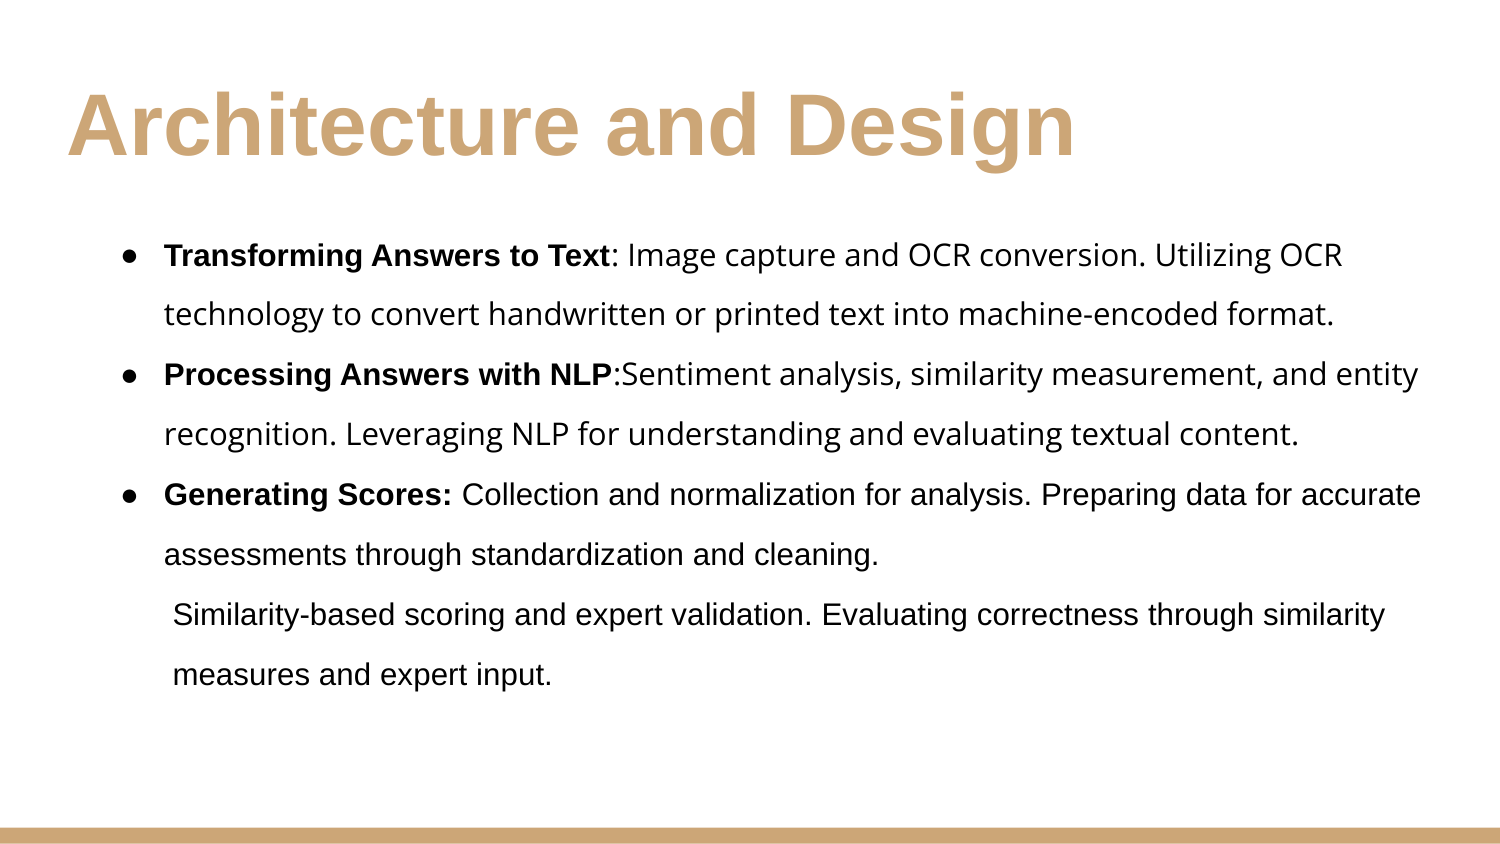

# Architecture and Design
Transforming Answers to Text: Image capture and OCR conversion. Utilizing OCR technology to convert handwritten or printed text into machine-encoded format.
Processing Answers with NLP:Sentiment analysis, similarity measurement, and entity recognition. Leveraging NLP for understanding and evaluating textual content.
Generating Scores: Collection and normalization for analysis. Preparing data for accurate assessments through standardization and cleaning.
      Similarity-based scoring and expert validation. Evaluating correctness through similarity
      measures and expert input.